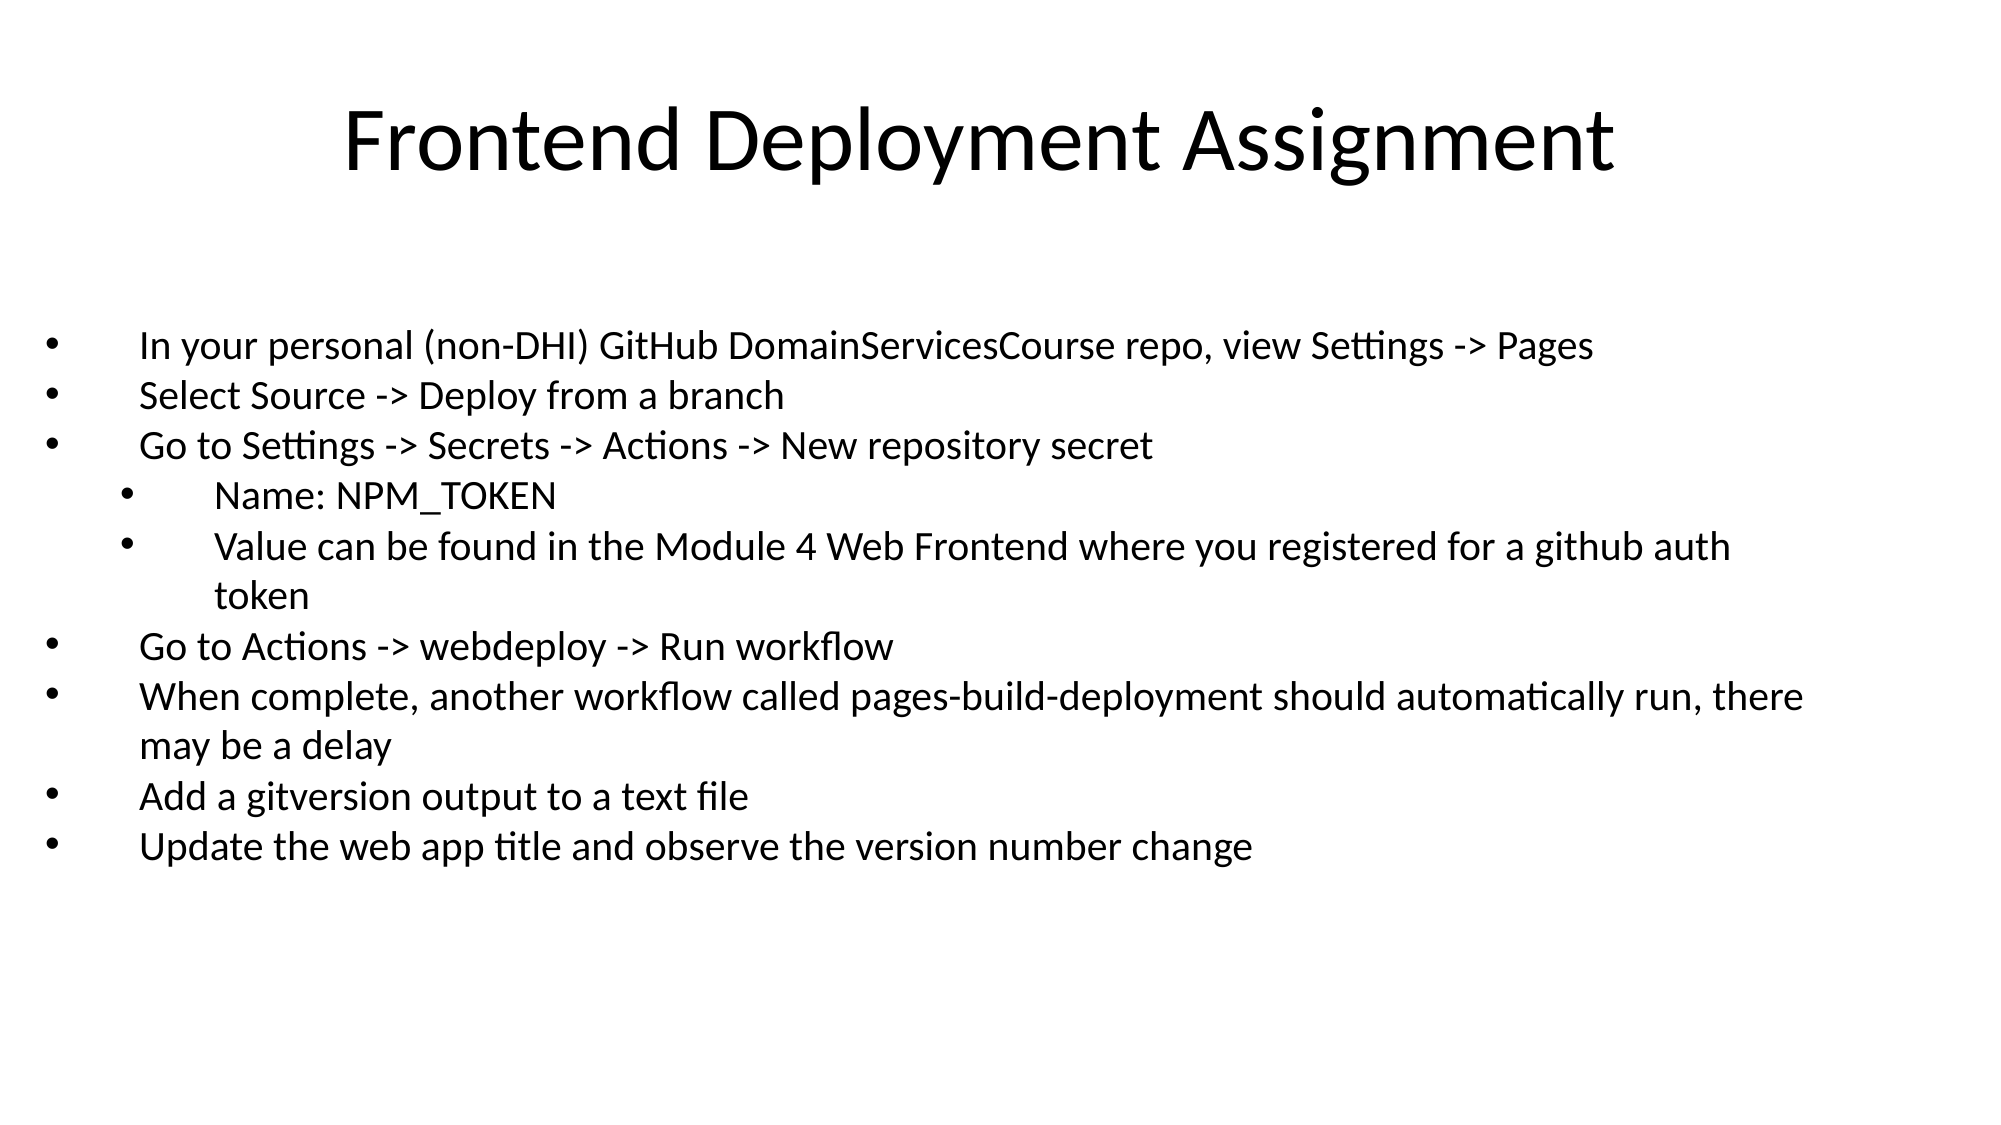

Frontend Deployment Assignment
In your personal (non-DHI) GitHub DomainServicesCourse repo, view Settings -> Pages
Select Source -> Deploy from a branch
Go to Settings -> Secrets -> Actions -> New repository secret
Name: NPM_TOKEN
Value can be found in the Module 4 Web Frontend where you registered for a github auth token
Go to Actions -> webdeploy -> Run workflow
When complete, another workflow called pages-build-deployment should automatically run, there may be a delay
Add a gitversion output to a text file
Update the web app title and observe the version number change